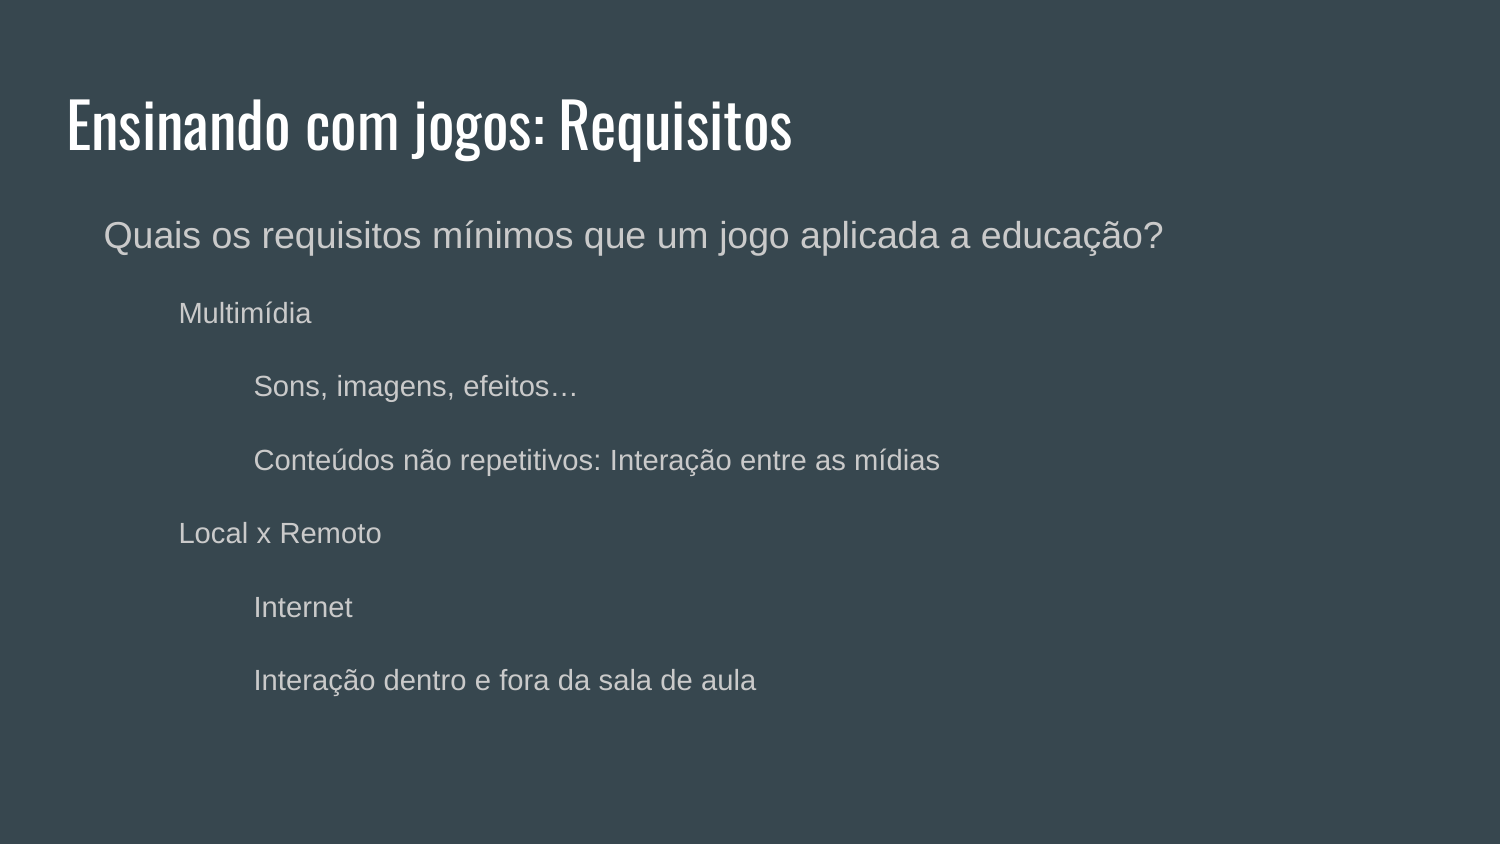

# Ensinando com jogos: Requisitos

Quais os requisitos mínimos que um jogo aplicada a educação?
Multimídia
Sons, imagens, efeitos…
Conteúdos não repetitivos: Interação entre as mídias
Local x Remoto
Internet
Interação dentro e fora da sala de aula